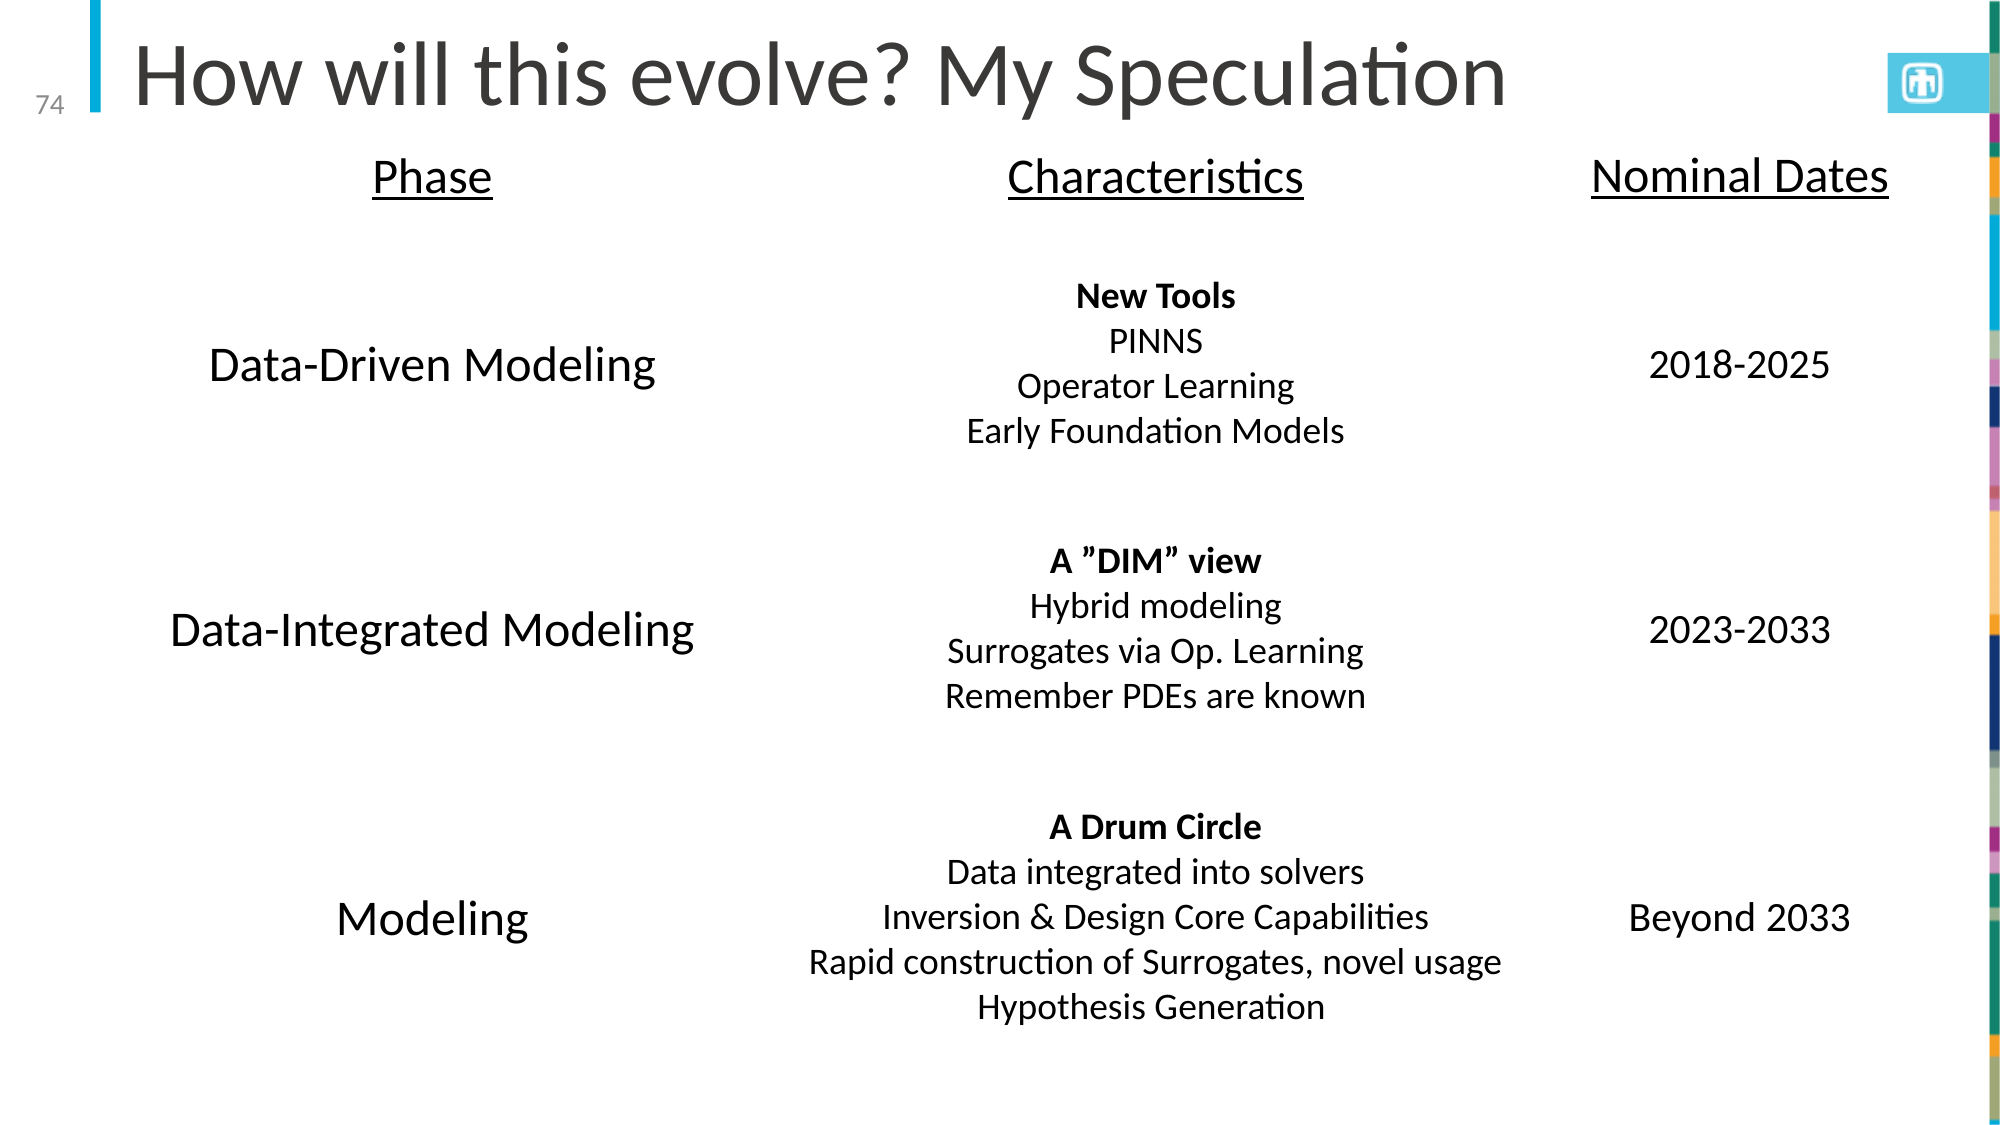

# How will this evolve? My Speculation
74
Nominal Dates
Characteristics
Phase
New Tools
PINNS
Operator Learning
Early Foundation Models
Data-Driven Modeling
2018-2025
A ”DIM” view
Hybrid modeling
Surrogates via Op. Learning
Remember PDEs are known
Data-Integrated Modeling
2023-2033
A Drum Circle
Data integrated into solvers
Inversion & Design Core Capabilities
Rapid construction of Surrogates, novel usage
Hypothesis Generation
Modeling
Beyond 2033